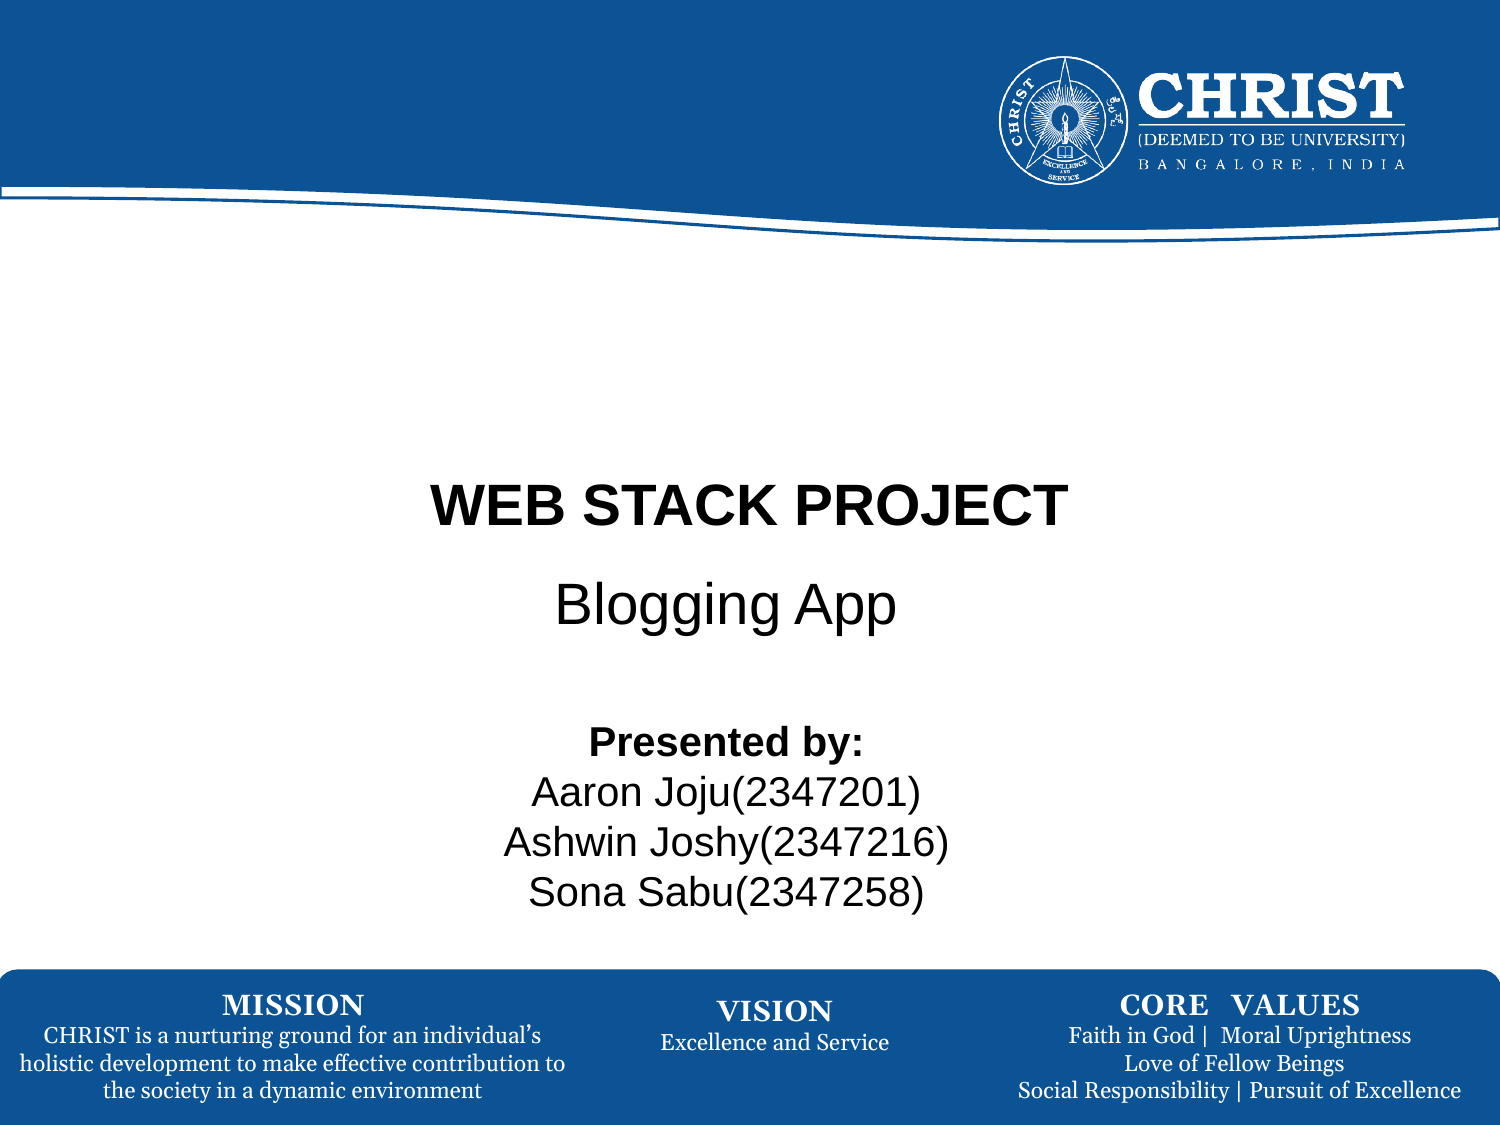

# WEB STACK PROJECT
Blogging App
Presented by:
Aaron Joju(2347201)
Ashwin Joshy(2347216)
Sona Sabu(2347258)